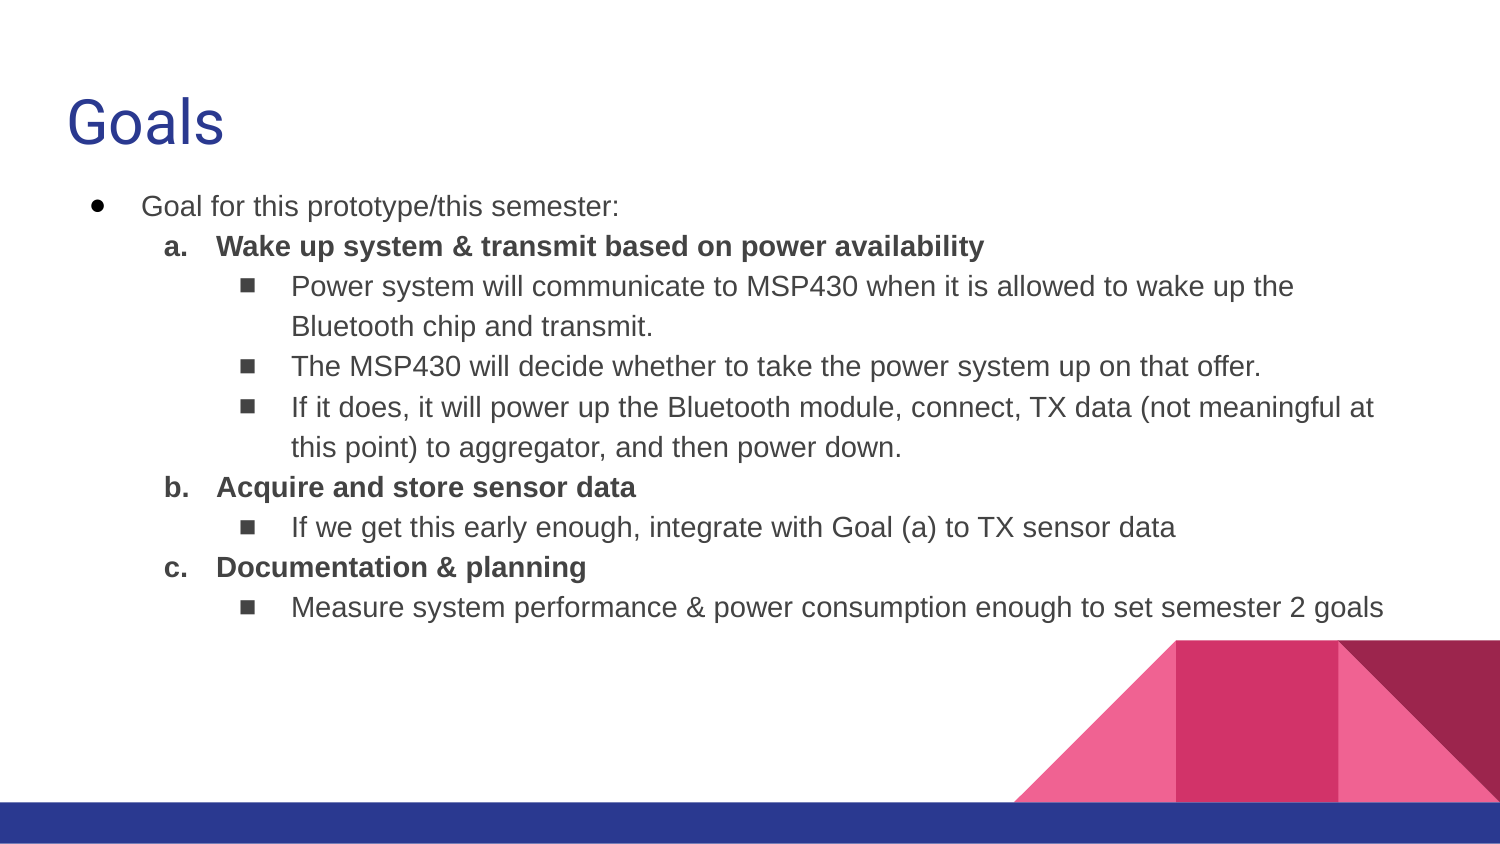

# Goals
Goal for this prototype/this semester:
Wake up system & transmit based on power availability
Power system will communicate to MSP430 when it is allowed to wake up the Bluetooth chip and transmit.
The MSP430 will decide whether to take the power system up on that offer.
If it does, it will power up the Bluetooth module, connect, TX data (not meaningful at this point) to aggregator, and then power down.
Acquire and store sensor data
If we get this early enough, integrate with Goal (a) to TX sensor data
Documentation & planning
Measure system performance & power consumption enough to set semester 2 goals